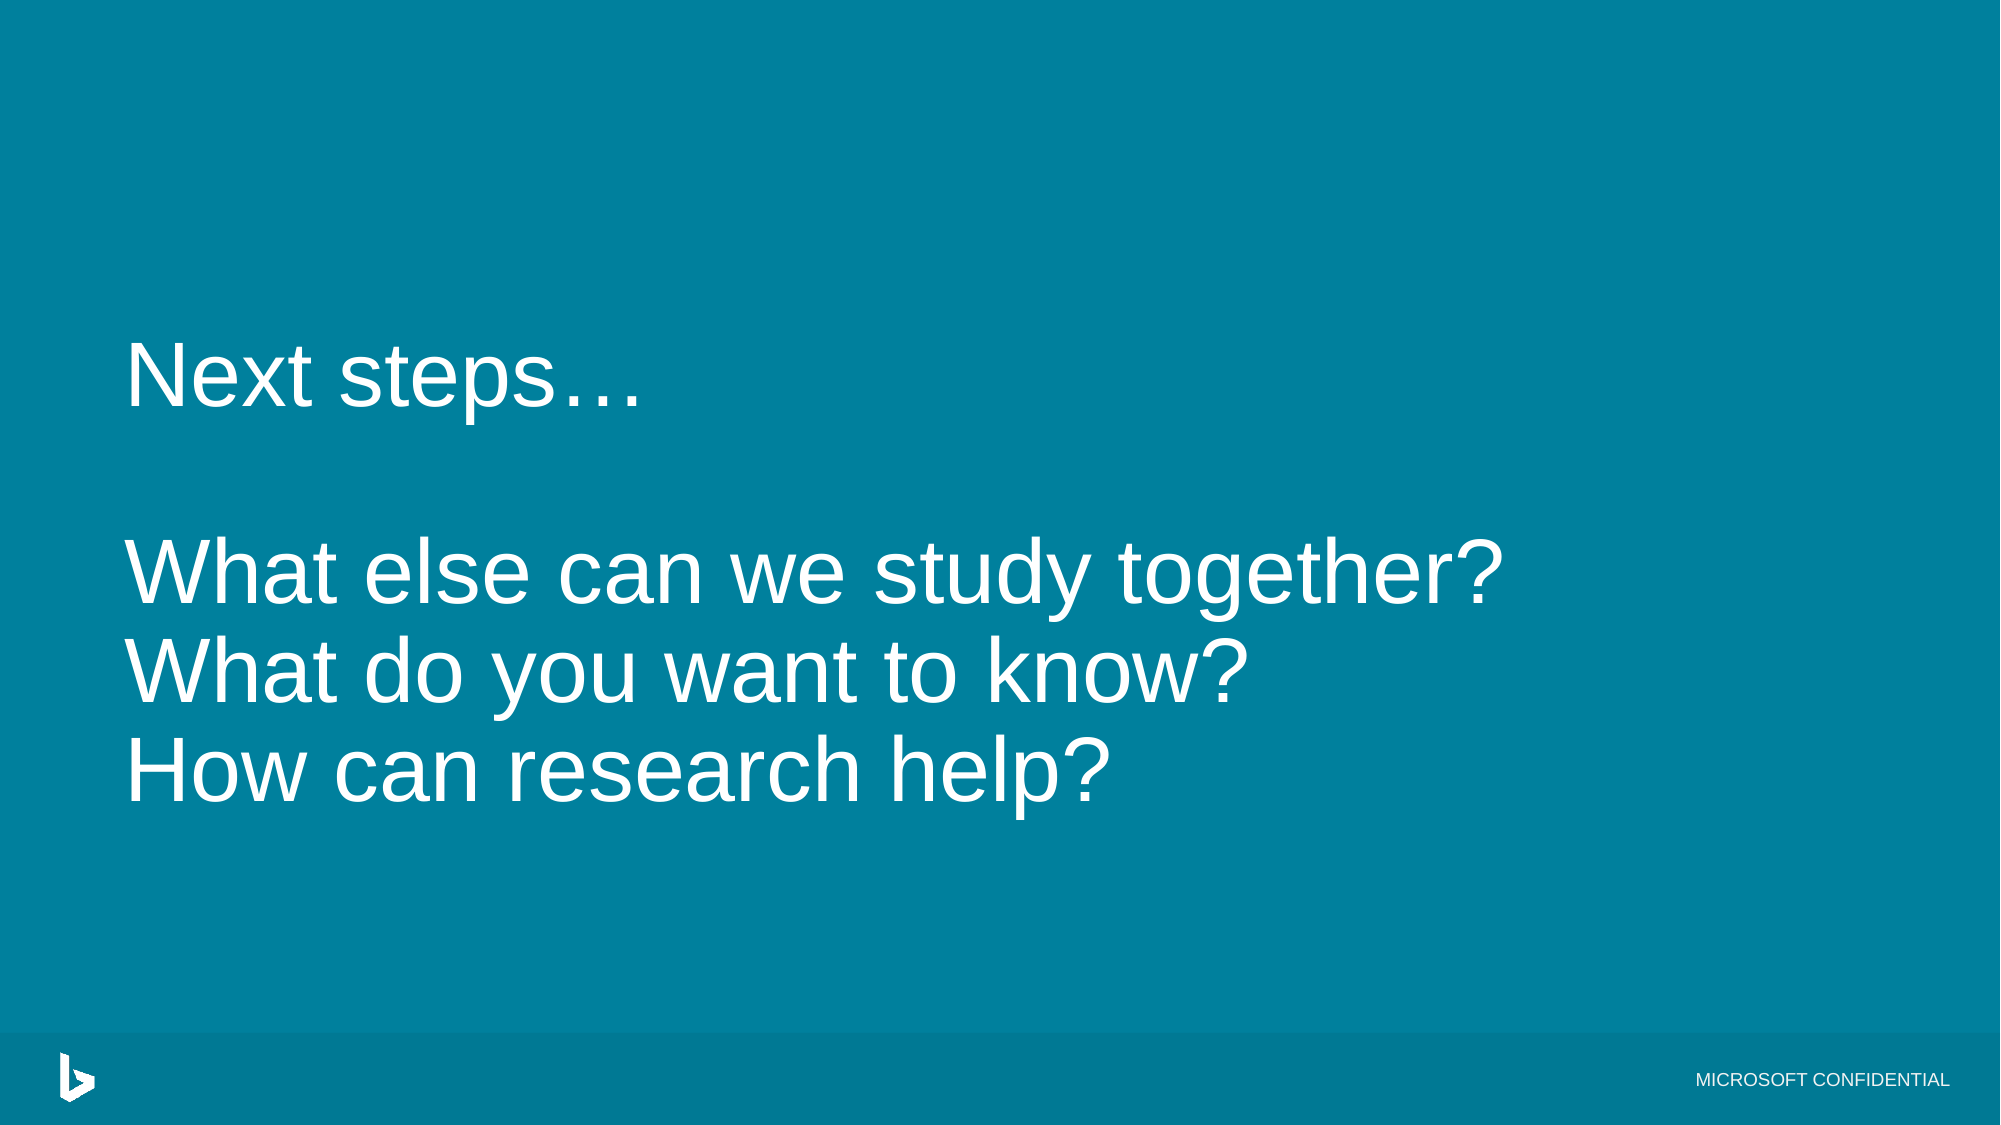

# Next steps… What else can we study together? What do you want to know? How can research help?